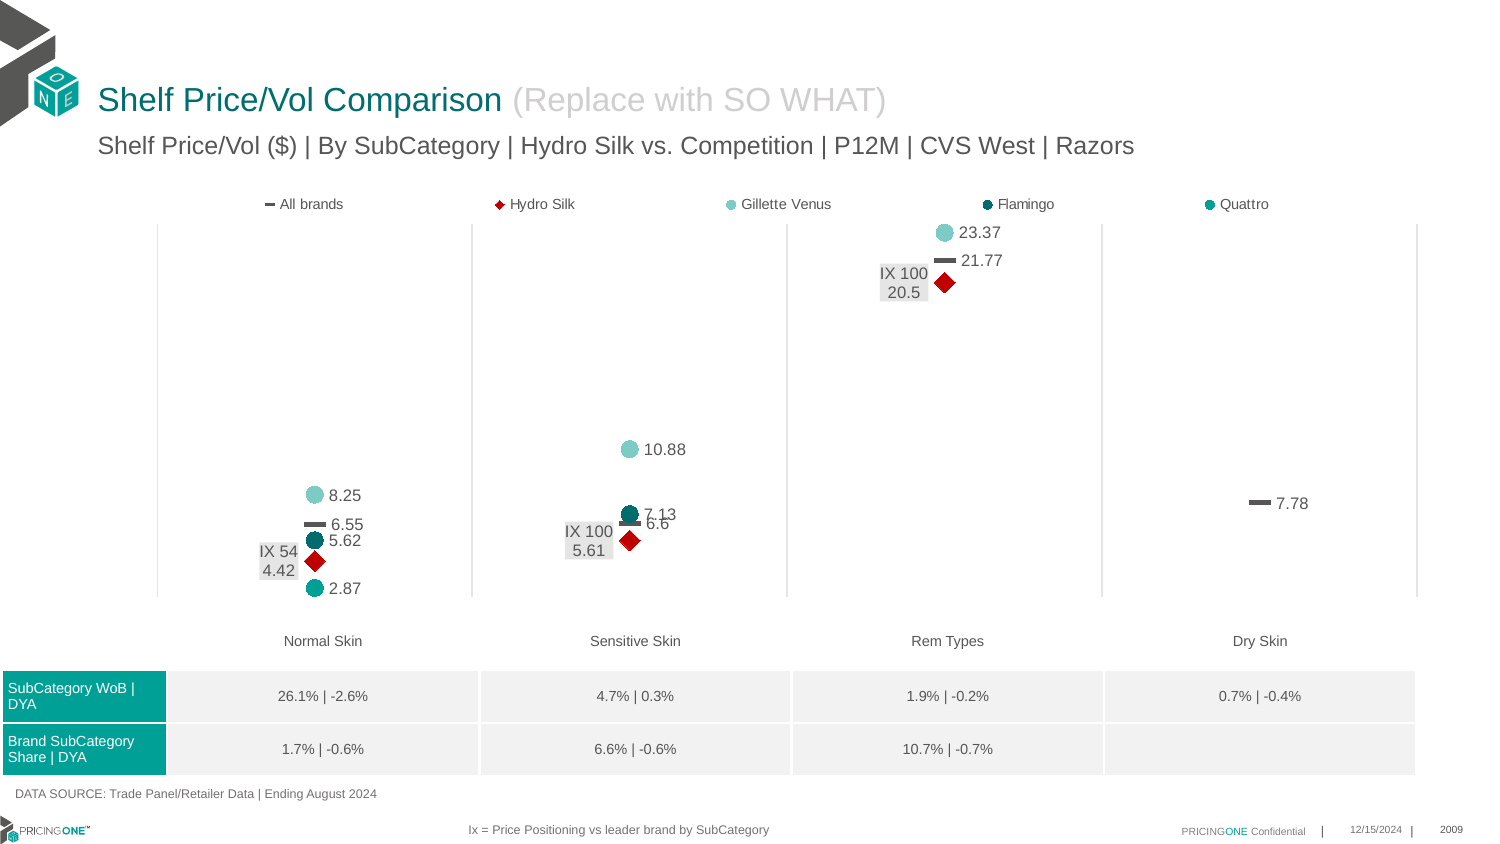

# Shelf Price/Vol Comparison (Replace with SO WHAT)
Shelf Price/Vol ($) | By SubCategory | Hydro Silk vs. Competition | P12M | CVS West | Razors

### Chart

| Category | All brands | Hydro Silk | Gillette Venus | Flamingo | Quattro |
|---|---|---|---|---|---|
| IX 54 | 6.55 | 4.42 | 8.25 | 5.62 | 2.87 |
| IX 100 | 6.6 | 5.61 | 10.88 | 7.13 | None |
| IX 100 | 21.77 | 20.5 | 23.37 | None | None |
| None | 7.78 | None | None | None | None |
|  | Normal Skin | Sensitive Skin | Rem Types | Dry Skin |
| --- | --- | --- | --- | --- |
| SubCategory WoB | DYA | 26.1% | -2.6% | 4.7% | 0.3% | 1.9% | -0.2% | 0.7% | -0.4% |
| Brand SubCategory Share | DYA | 1.7% | -0.6% | 6.6% | -0.6% | 10.7% | -0.7% |  |
DATA SOURCE: Trade Panel/Retailer Data | Ending August 2024
Ix = Price Positioning vs leader brand by SubCategory
12/15/2024
2009